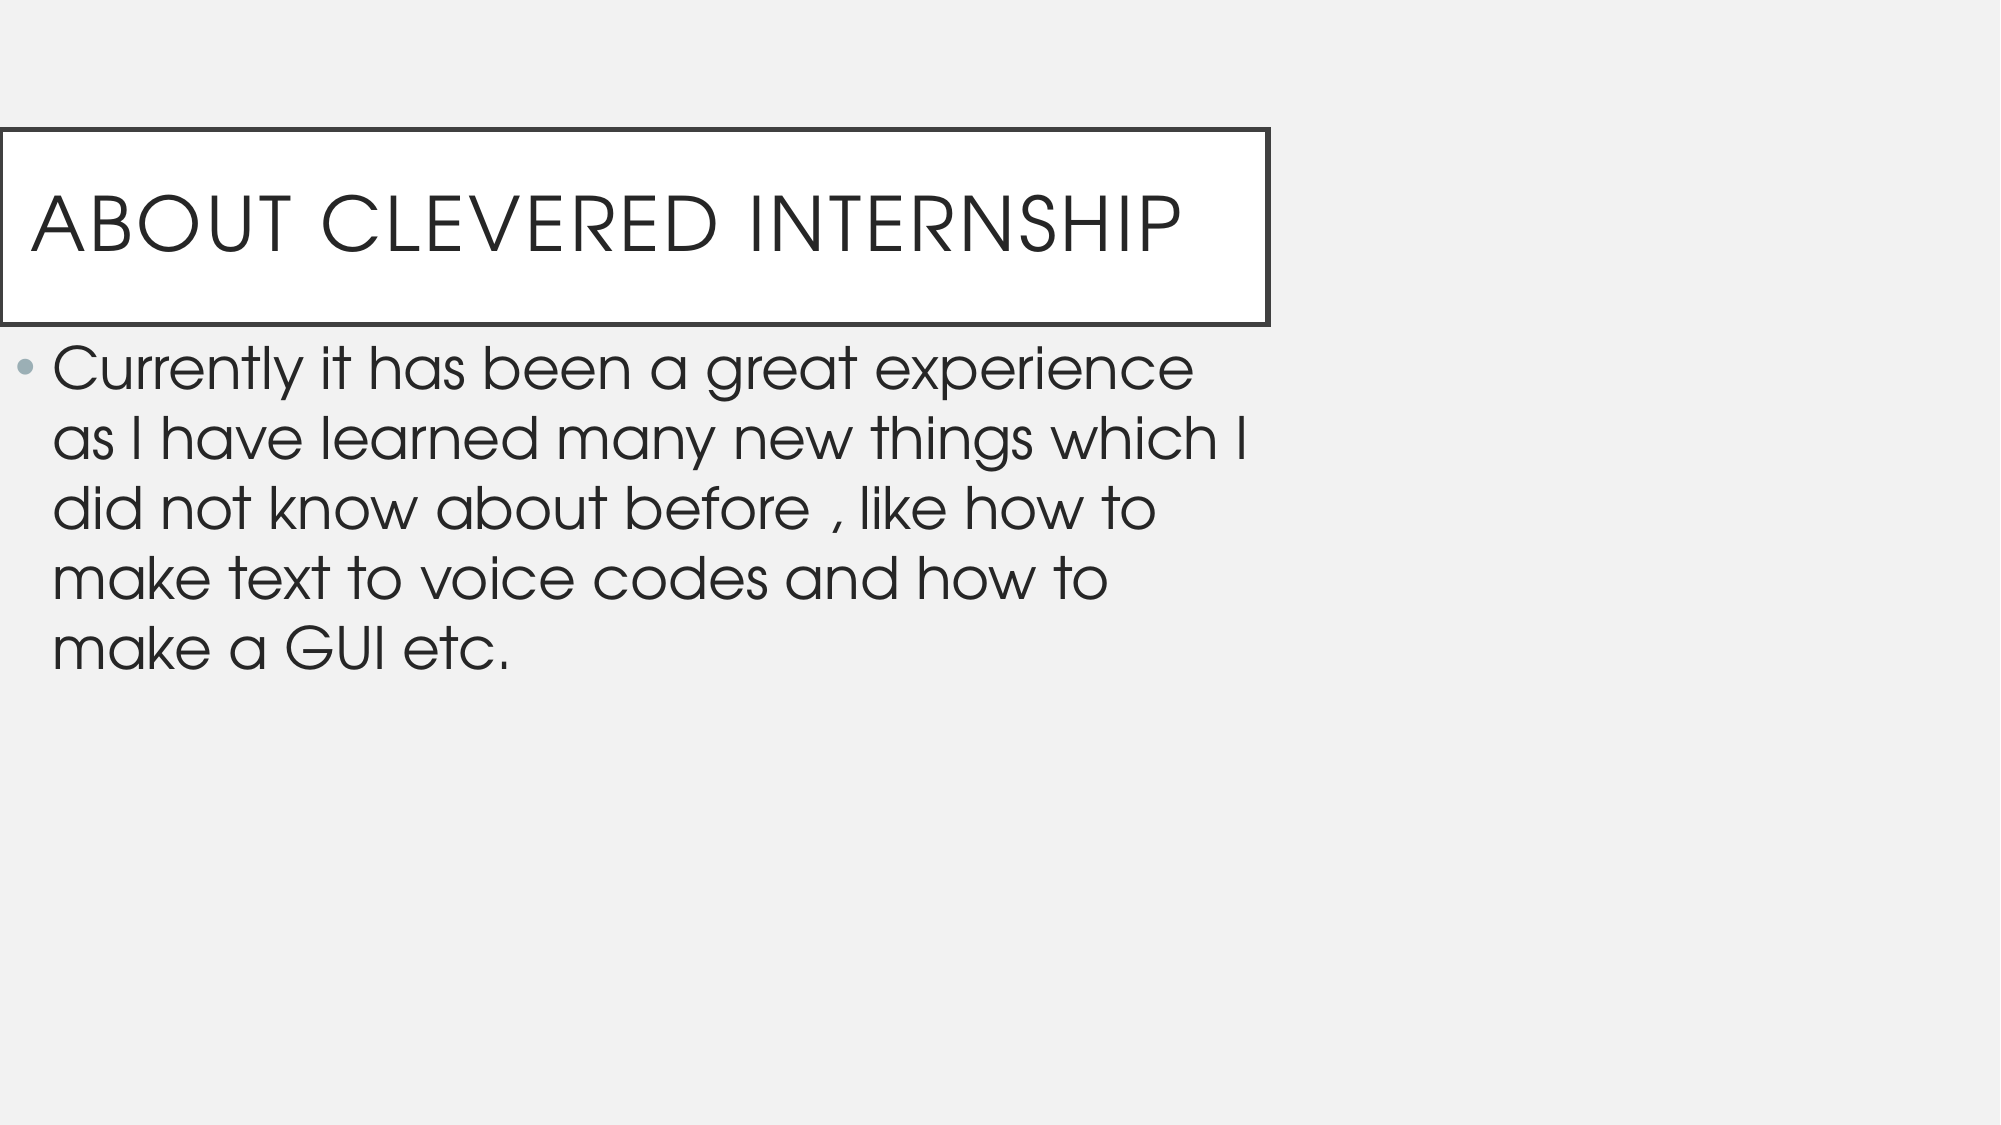

# About clevered internship
Currently it has been a great experience as I have learned many new things which I did not know about before , like how to make text to voice codes and how to make a GUI etc.